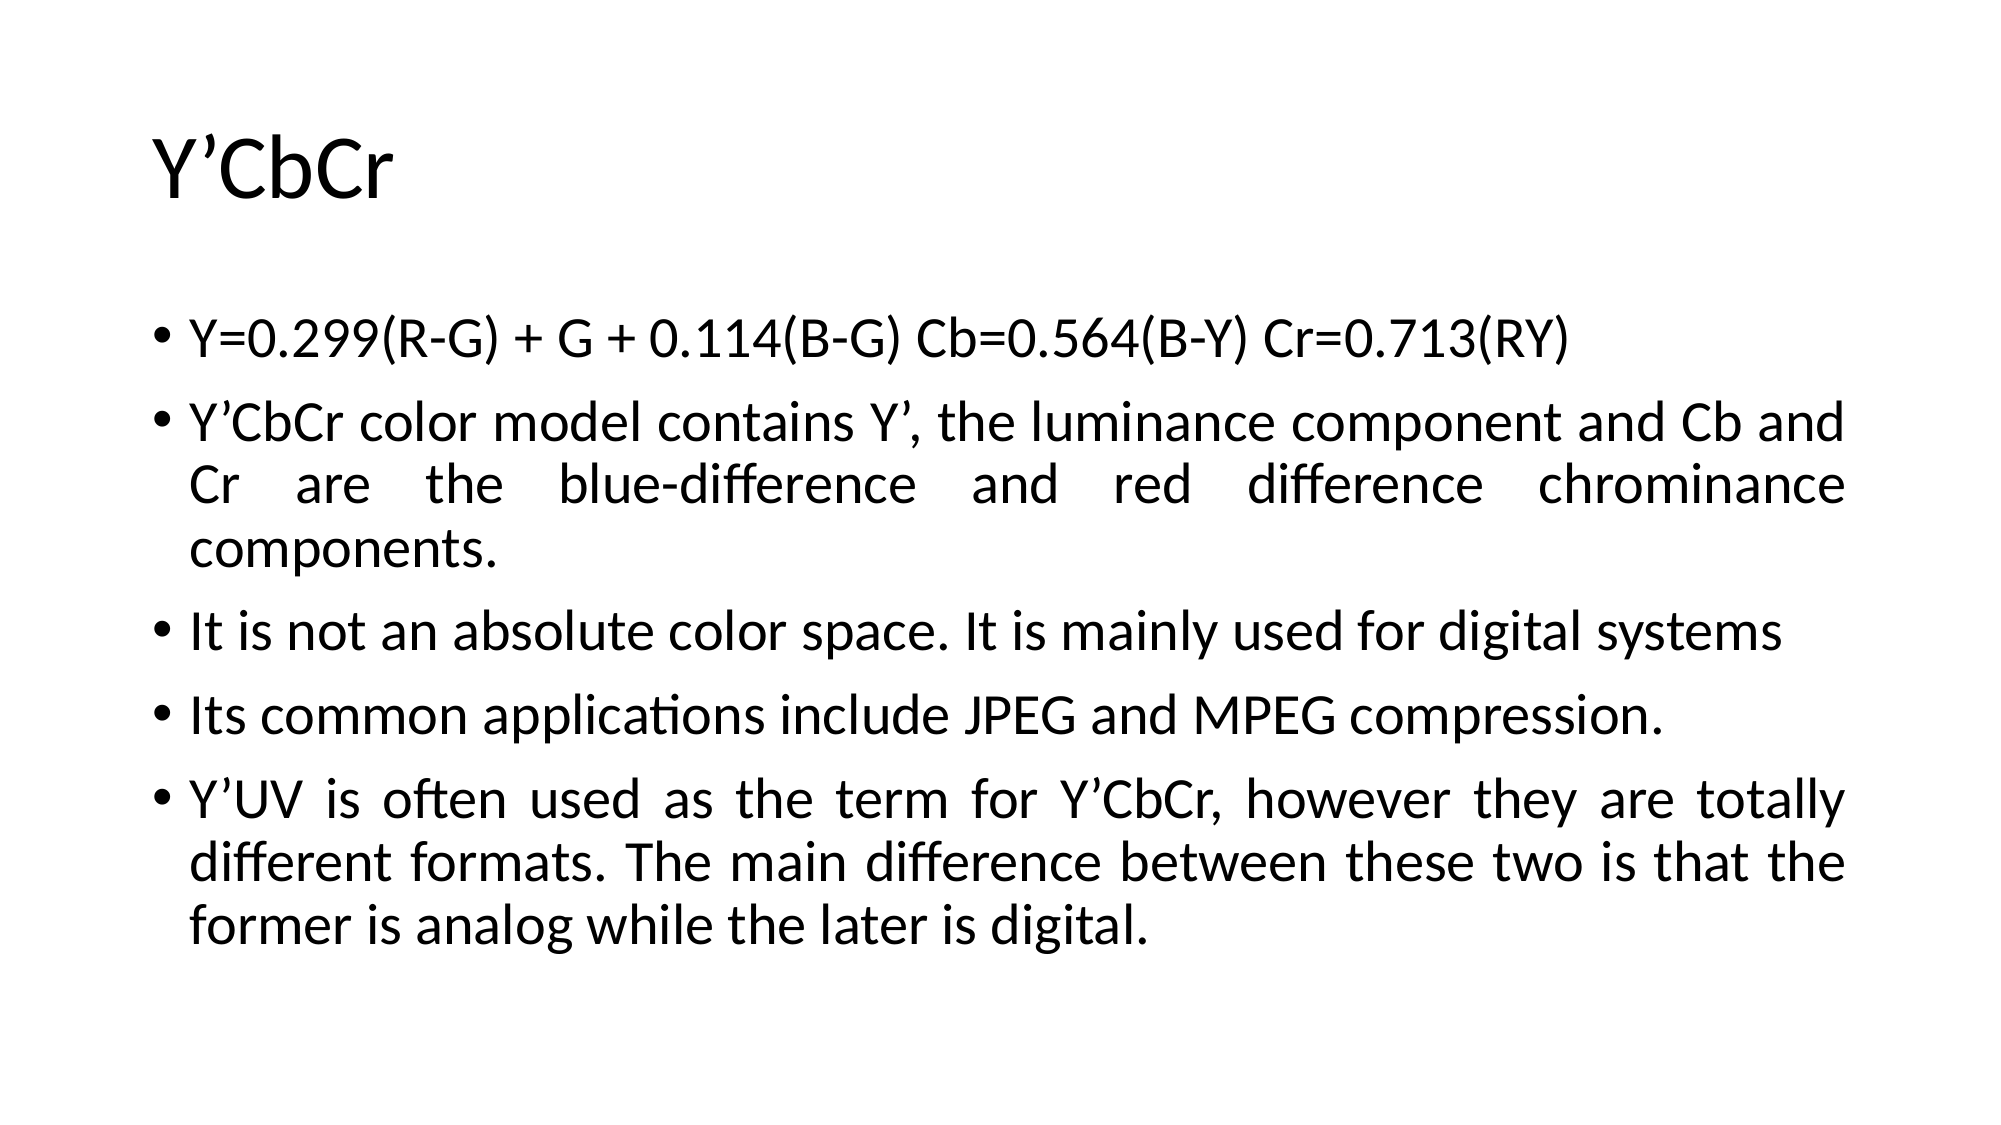

# Y’CbCr
Y=0.299(R-G) + G + 0.114(B-G) Cb=0.564(B-Y) Cr=0.713(RY)
Y’CbCr color model contains Y’, the luminance component and Cb and Cr are the blue-difference and red difference chrominance components.
It is not an absolute color space. It is mainly used for digital systems
Its common applications include JPEG and MPEG compression.
Y’UV is often used as the term for Y’CbCr, however they are totally different formats. The main difference between these two is that the former is analog while the later is digital.